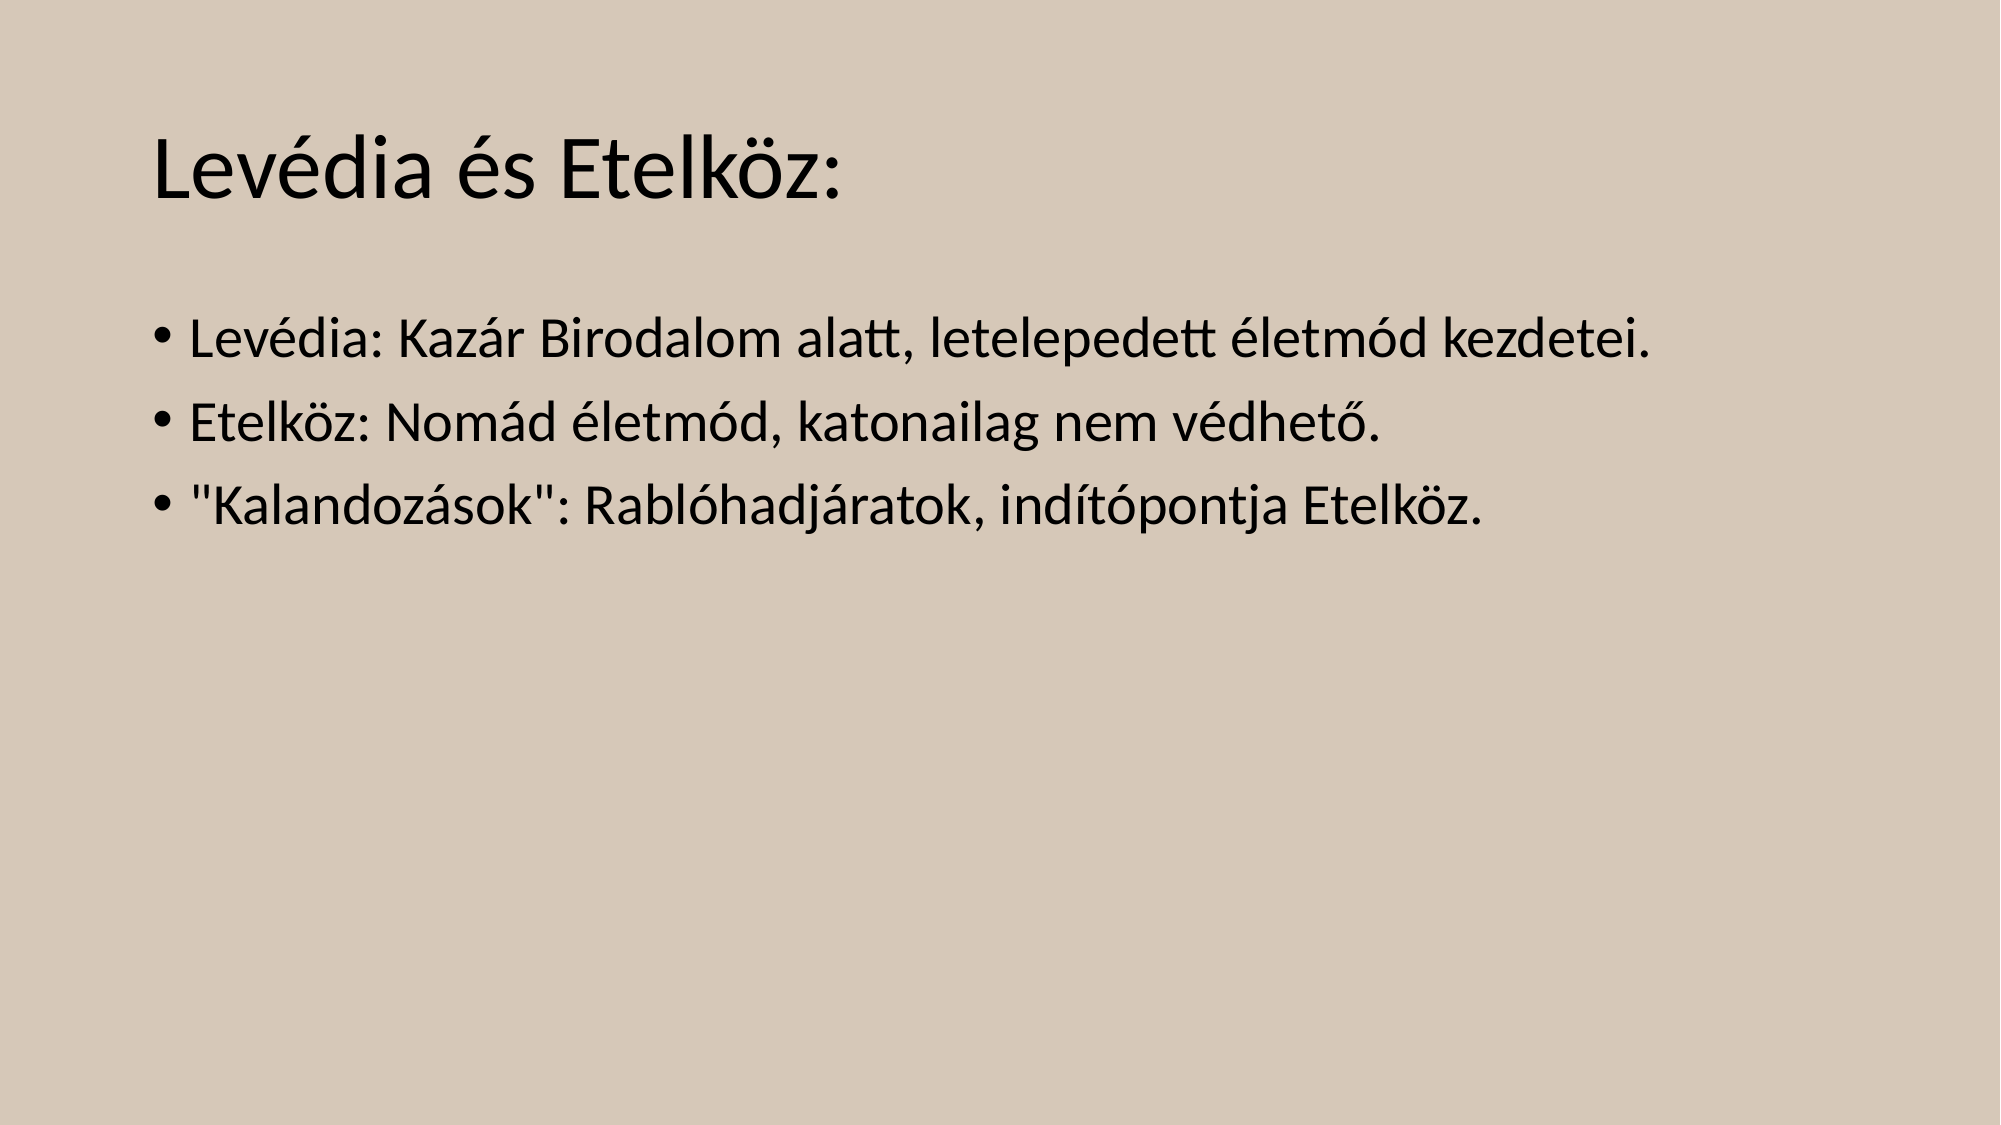

# Levédia és Etelköz:
Levédia: Kazár Birodalom alatt, letelepedett életmód kezdetei.
Etelköz: Nomád életmód, katonailag nem védhető.
"Kalandozások": Rablóhadjáratok, indítópontja Etelköz.